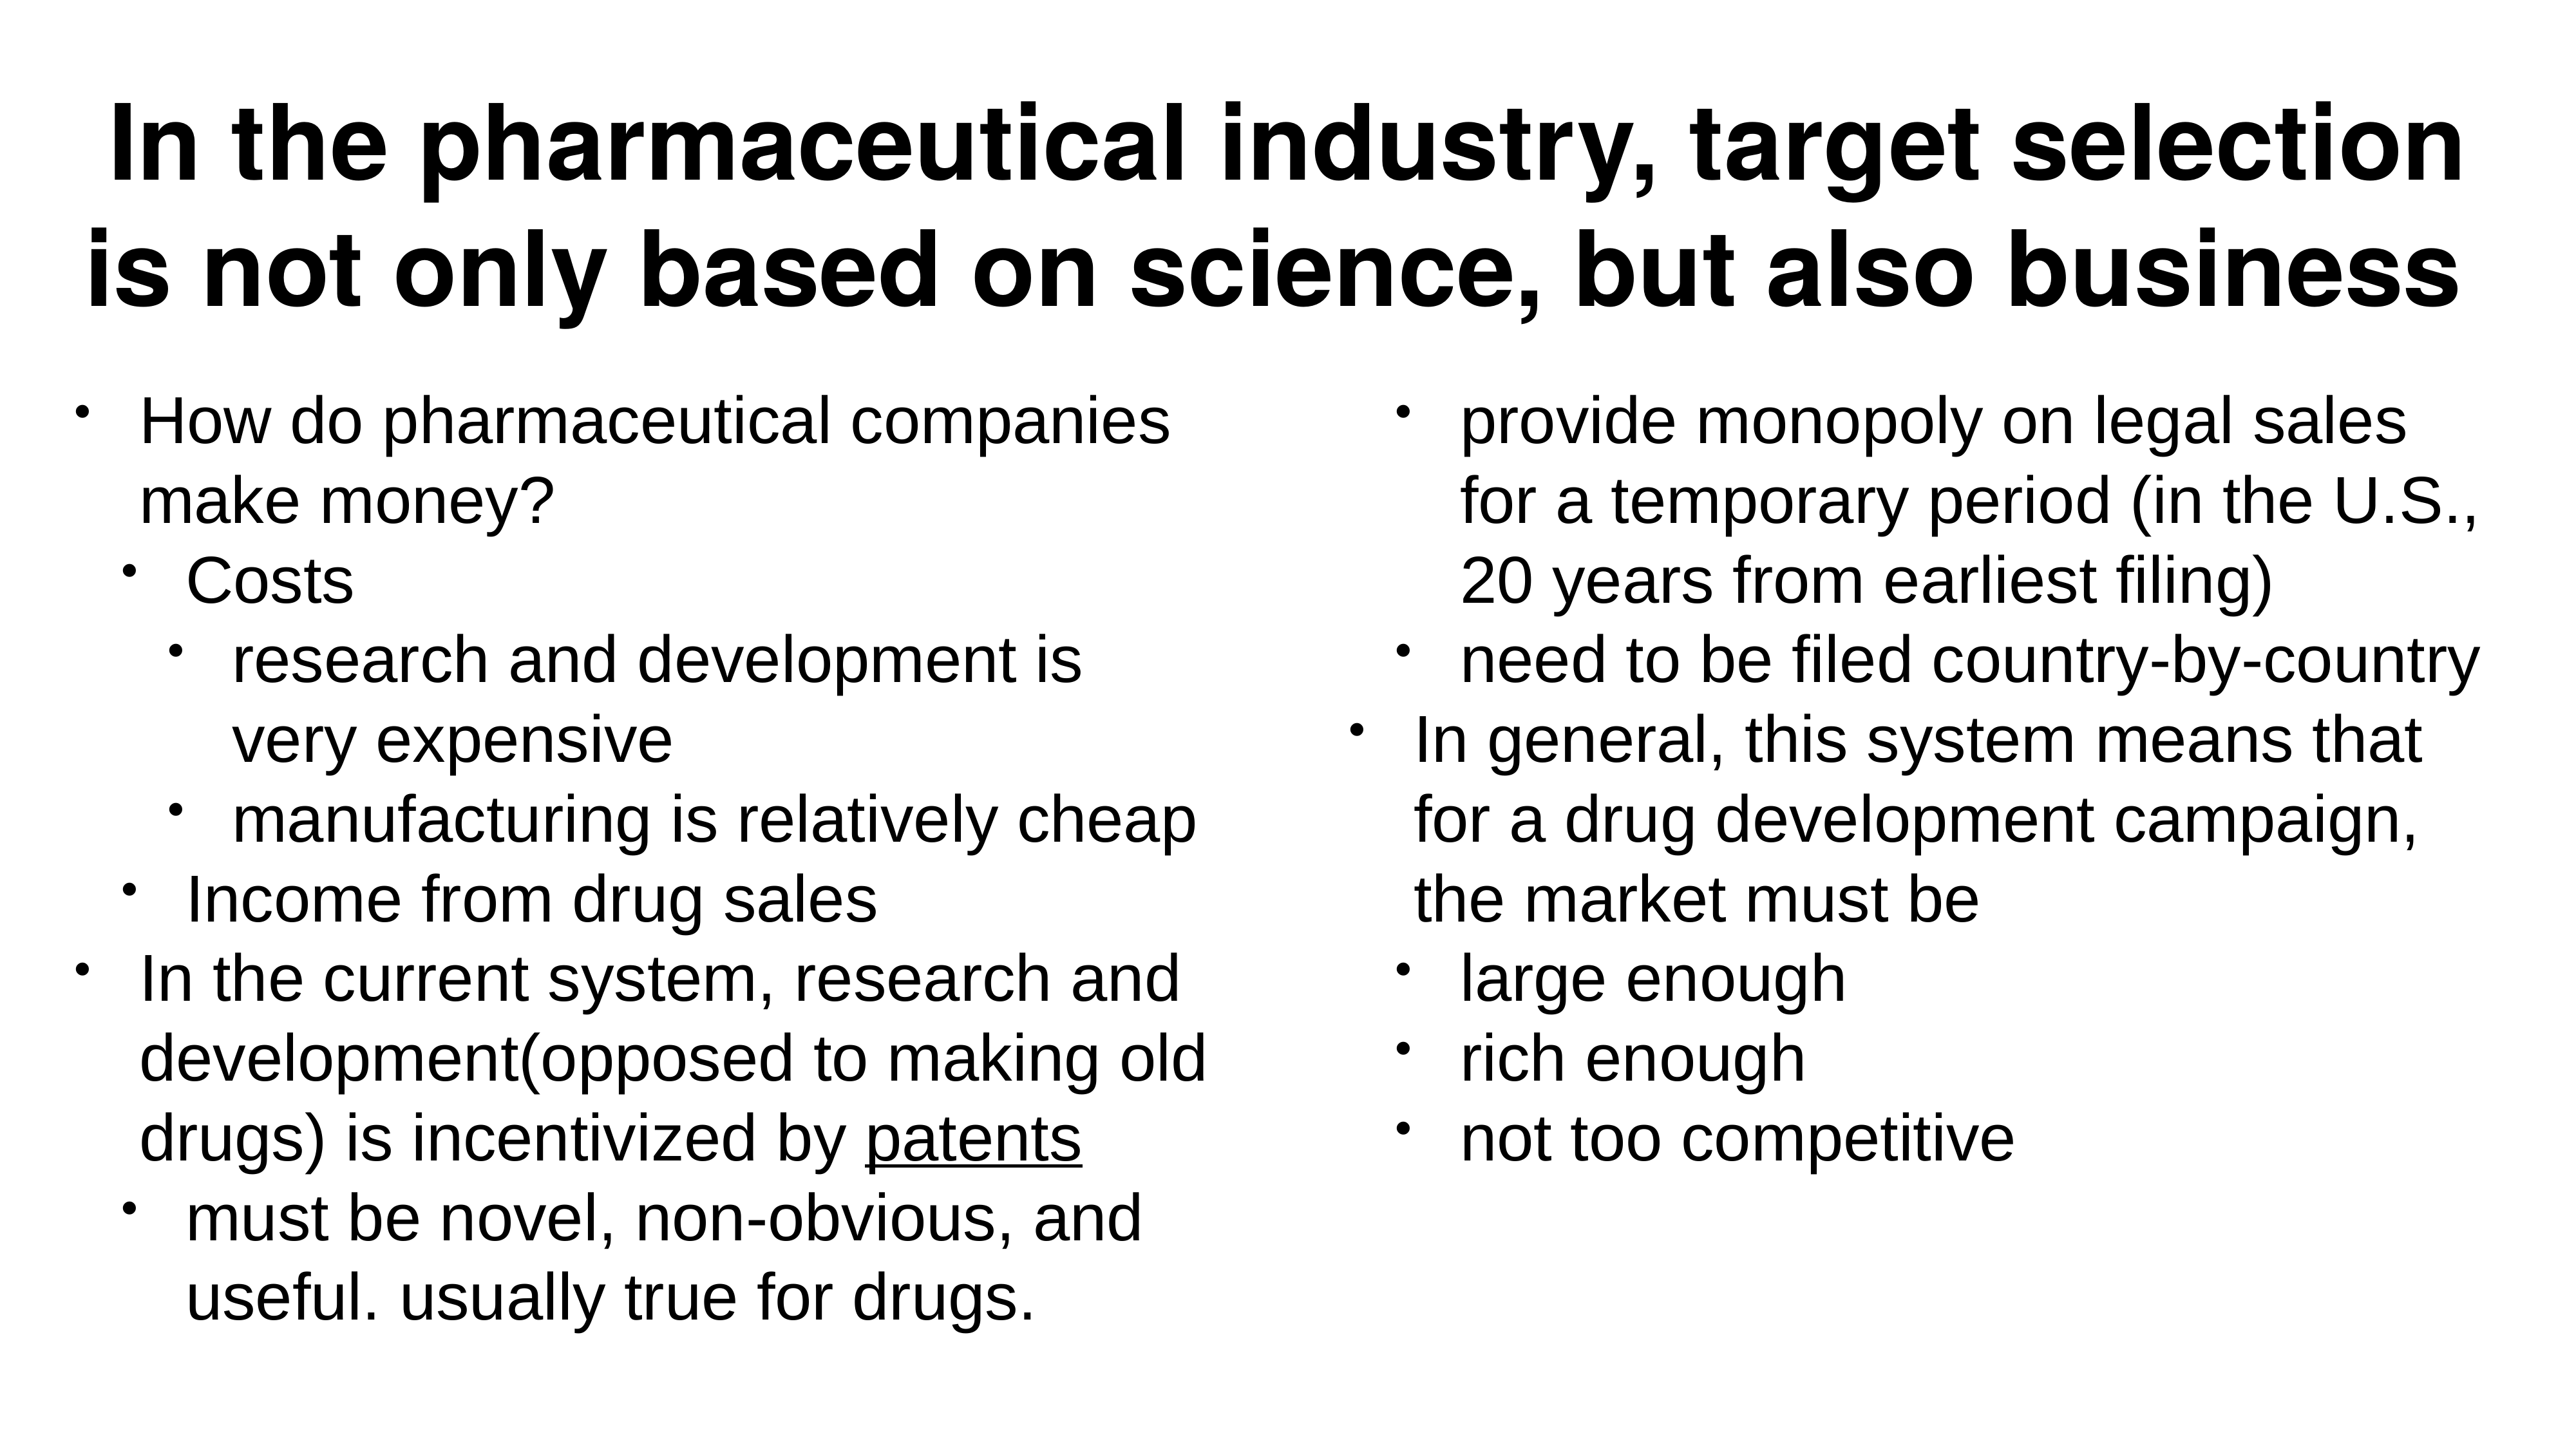

# In the pharmaceutical industry, target selection is not only based on science, but also business
How do pharmaceutical companies make money?
Costs
research and development is very expensive
manufacturing is relatively cheap
Income from drug sales
In the current system, research and development(opposed to making old drugs) is incentivized by patents
must be novel, non-obvious, and useful. usually true for drugs.
provide monopoly on legal sales for a temporary period (in the U.S., 20 years from earliest filing)
need to be filed country-by-country
In general, this system means that for a drug development campaign, the market must be
large enough
rich enough
not too competitive
27